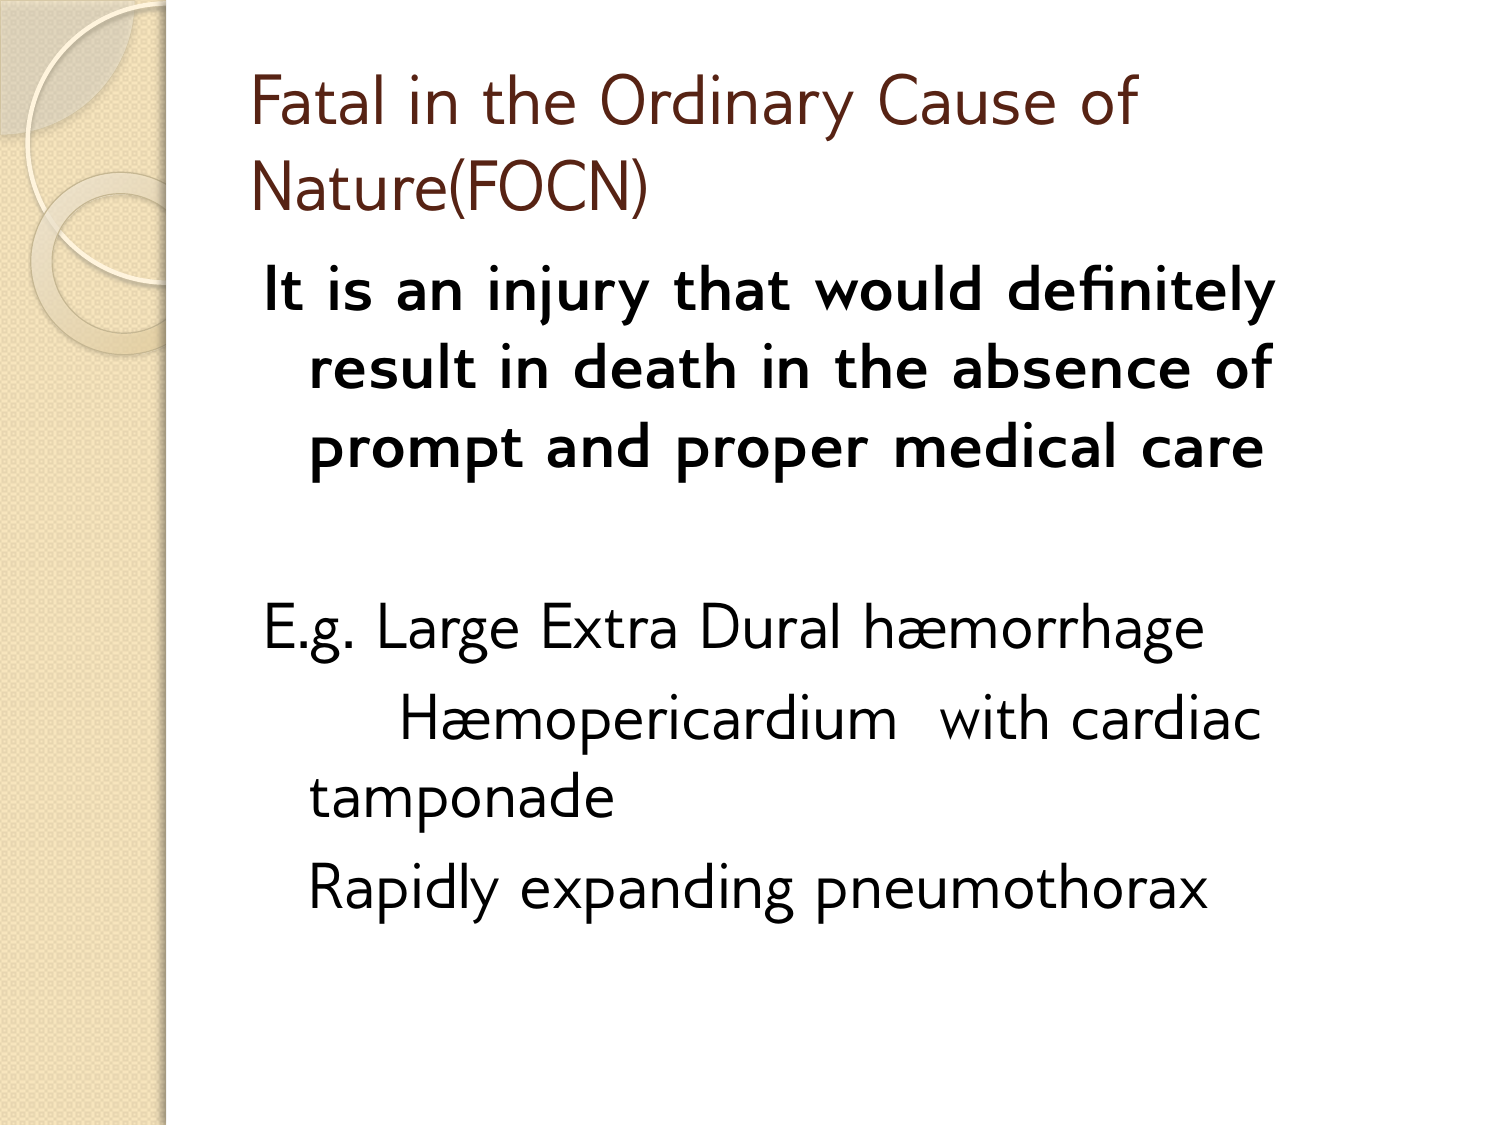

# Fatal in the Ordinary Cause of Nature(FOCN)
It is an injury that would definitely result in death in the absence of prompt and proper medical care

E.g. Large Extra Dural haemorrhage
       Haemopericardium  with cardiac 	tamponade
		Rapidly expanding pneumothorax